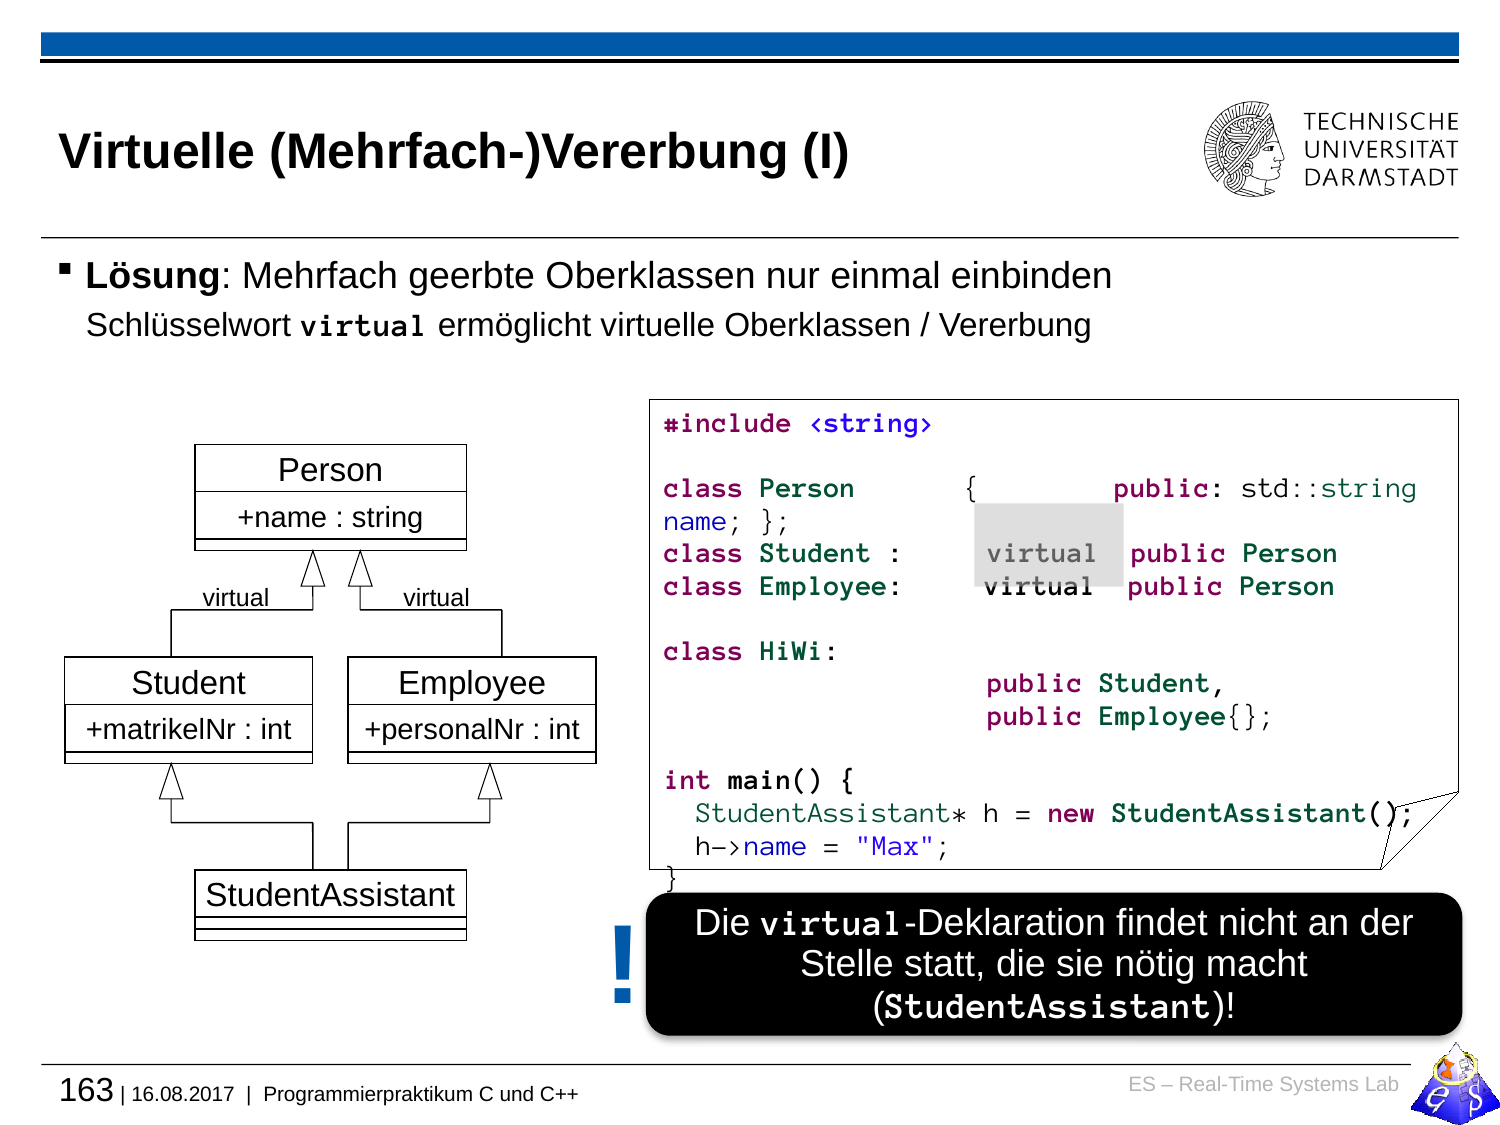

# Virtuelle (Mehrfach-)Vererbung (I)
Lösung: Mehrfach geerbte Oberklassen nur einmal einbinden
Schlüsselwort virtual ermöglicht virtuelle Oberklassen / Vererbung
#include <string>

class Person 	{	public: std::string name; };
class Student :	virtual  public Person
class Employee:     virtual  public Person

class HiWi:
	public Student,
	public Employee{};

int main() {
  StudentAssistant* h = new StudentAssistant();
  h->name = "Max";
}
Person
+name : string

virtual
virtual

Student
Employee
+matrikelNr : int
+personalNr : int

StudentAssistant

Die virtual-Deklaration findet nicht an der Stelle statt, die sie nötig macht (StudentAssistant)!
!